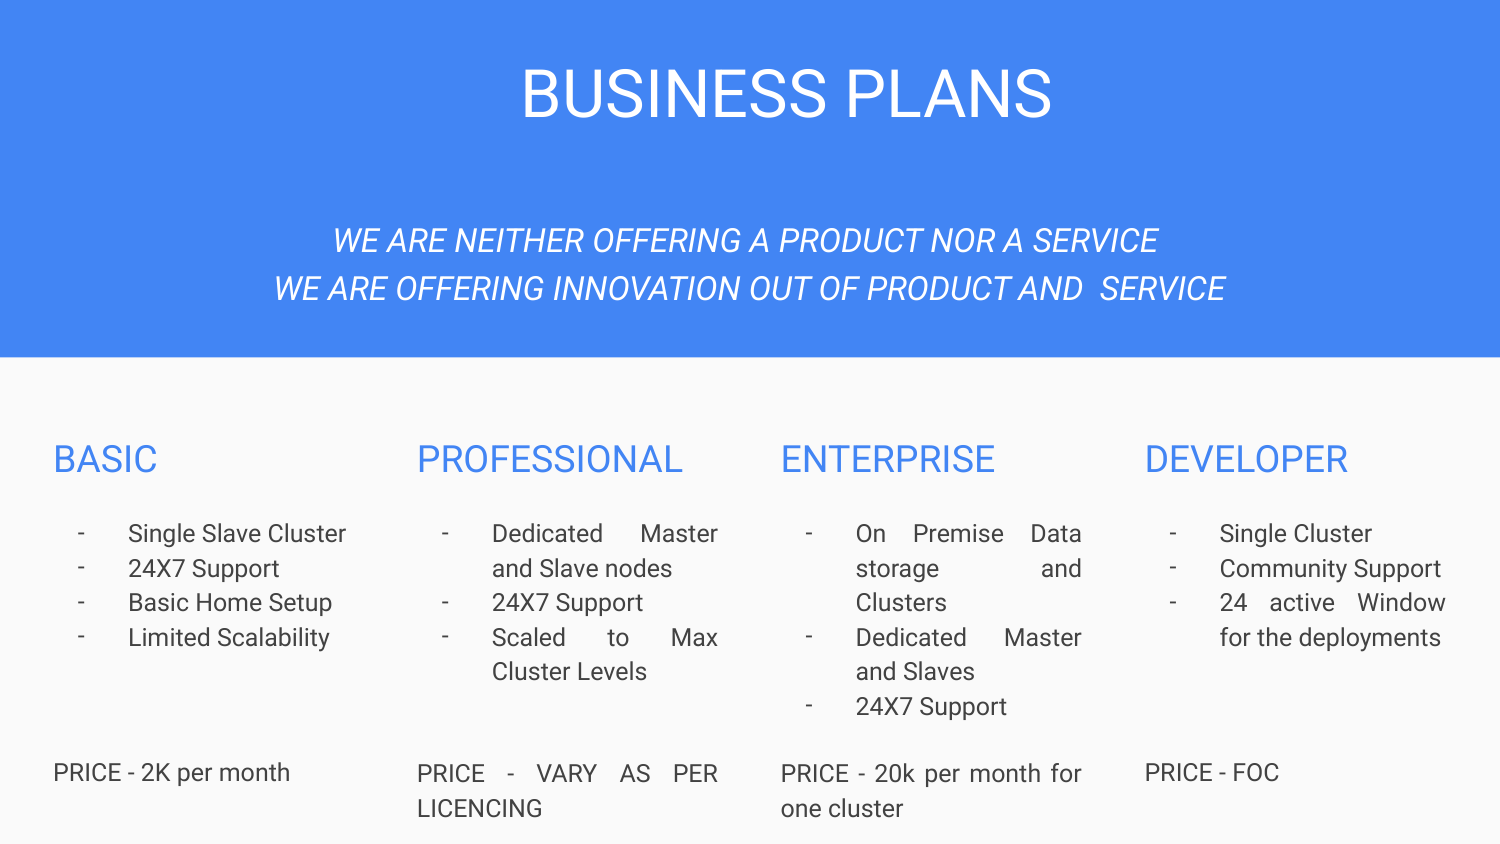

BUSINESS PLANS
WE ARE NEITHER OFFERING A PRODUCT NOR A SERVICE
WE ARE OFFERING INNOVATION OUT OF PRODUCT AND  SERVICE
BASIC
DEVELOPER
PROFESSIONAL
ENTERPRISE
Single Slave Cluster
24X7 Support
Basic Home Setup
Limited Scalability

PRICE - 2K per month
On Premise Data storage and Clusters
Dedicated Master and Slaves
24X7 Support
PRICE - 20k per month for one cluster
Single Cluster
Community Support
24 active Window for the deployments

PRICE - FOC
Dedicated Master and Slave nodes
24X7 Support
Scaled to Max Cluster Levels

PRICE - VARY AS PER LICENCING